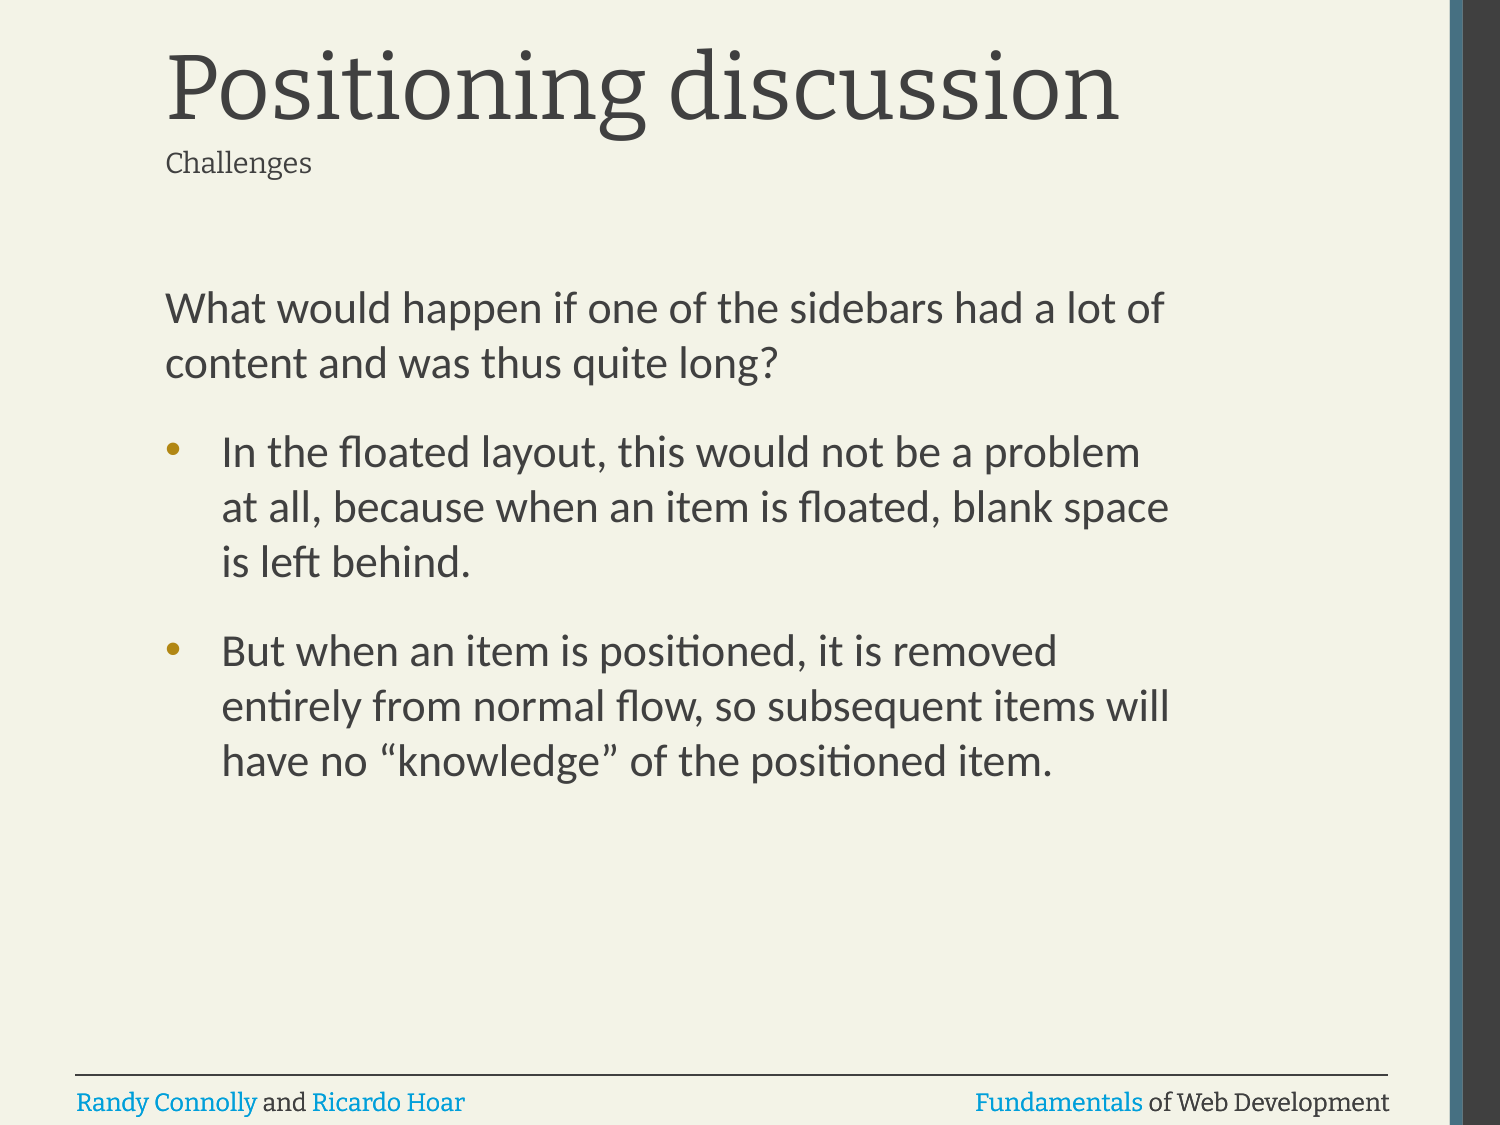

# Positioning discussion
Challenges
What would happen if one of the sidebars had a lot of content and was thus quite long?
In the floated layout, this would not be a problem at all, because when an item is floated, blank space is left behind.
But when an item is positioned, it is removed entirely from normal flow, so subsequent items will have no “knowledge” of the positioned item.